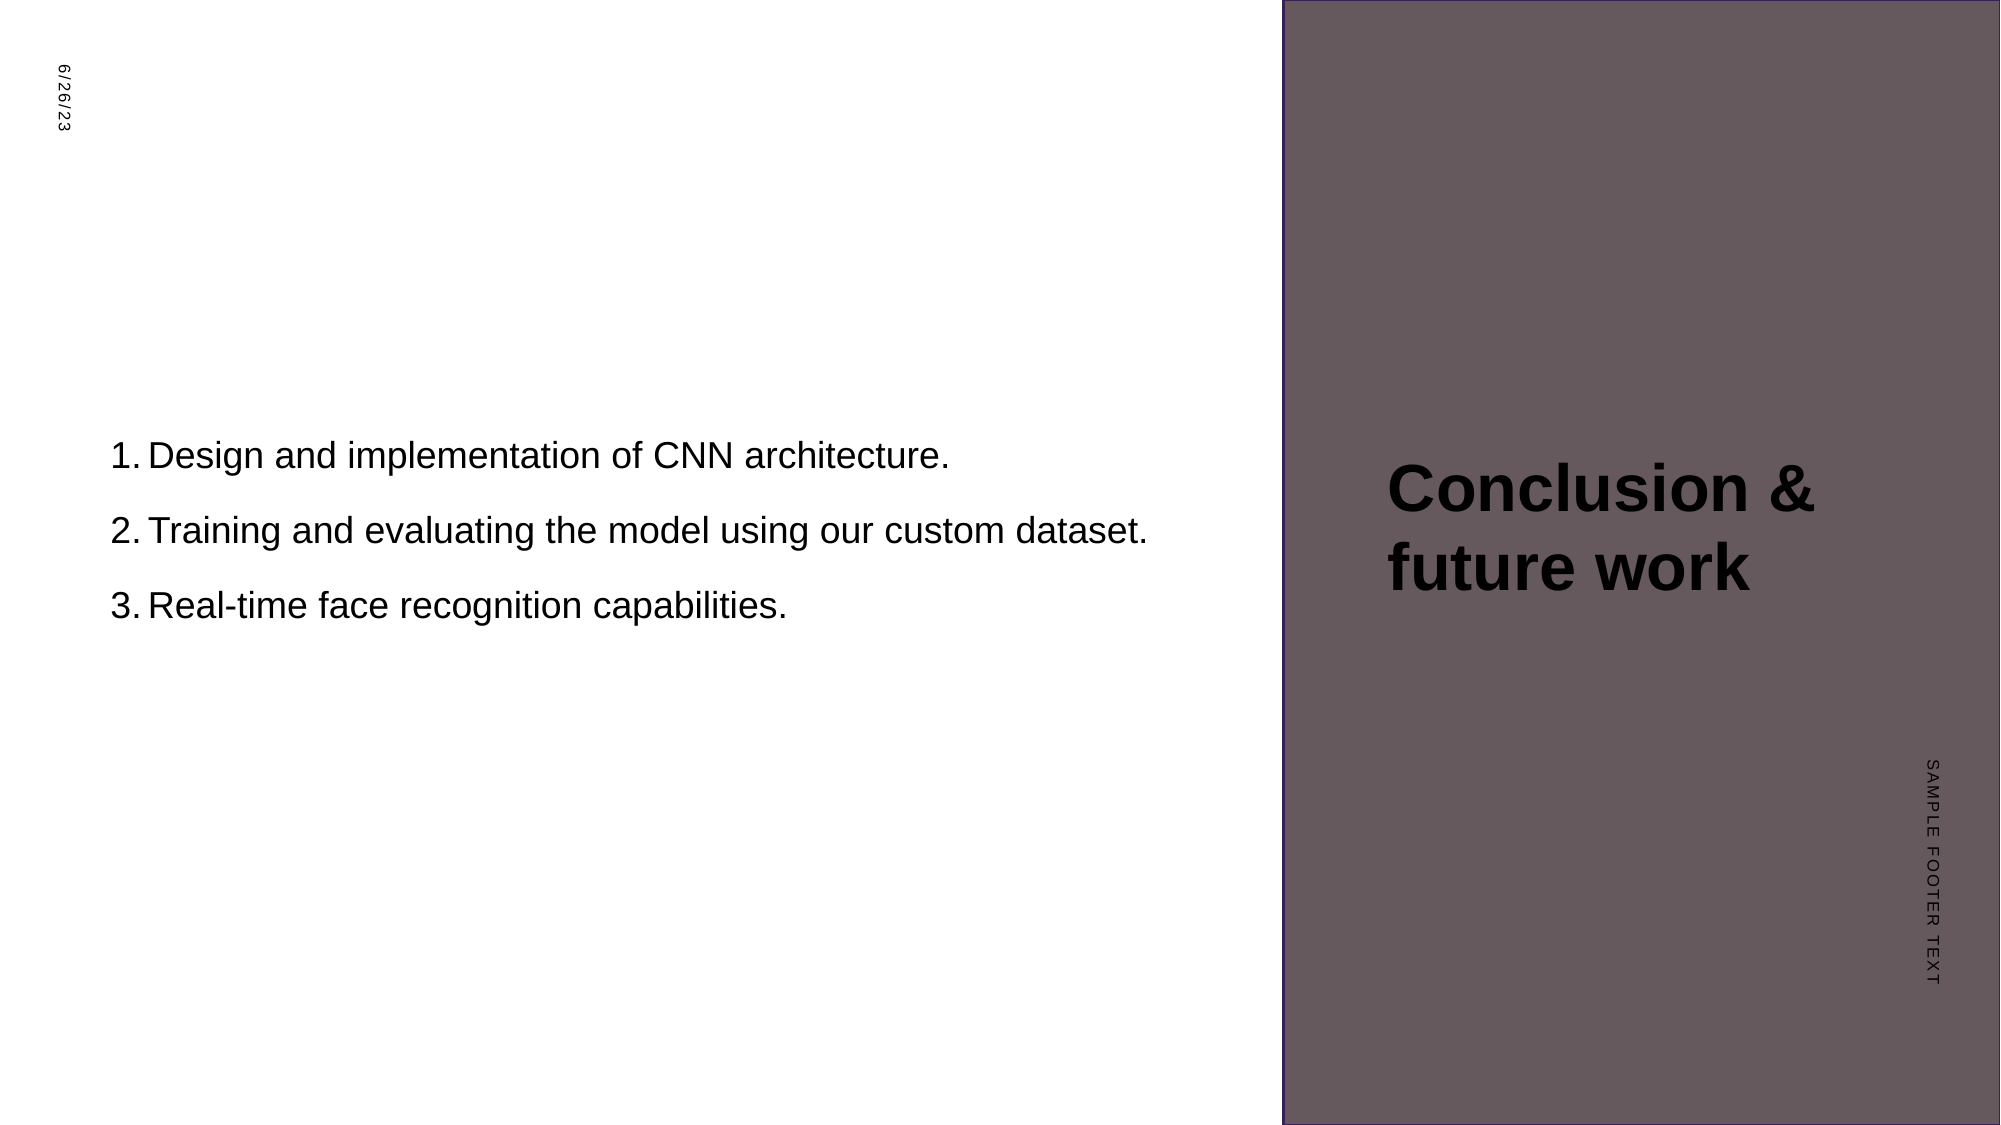

# Conclusion & future work
Design and implementation of CNN architecture.
Training and evaluating the model using our custom dataset.
Real-time face recognition capabilities.
6/26/23
Sample Footer Text